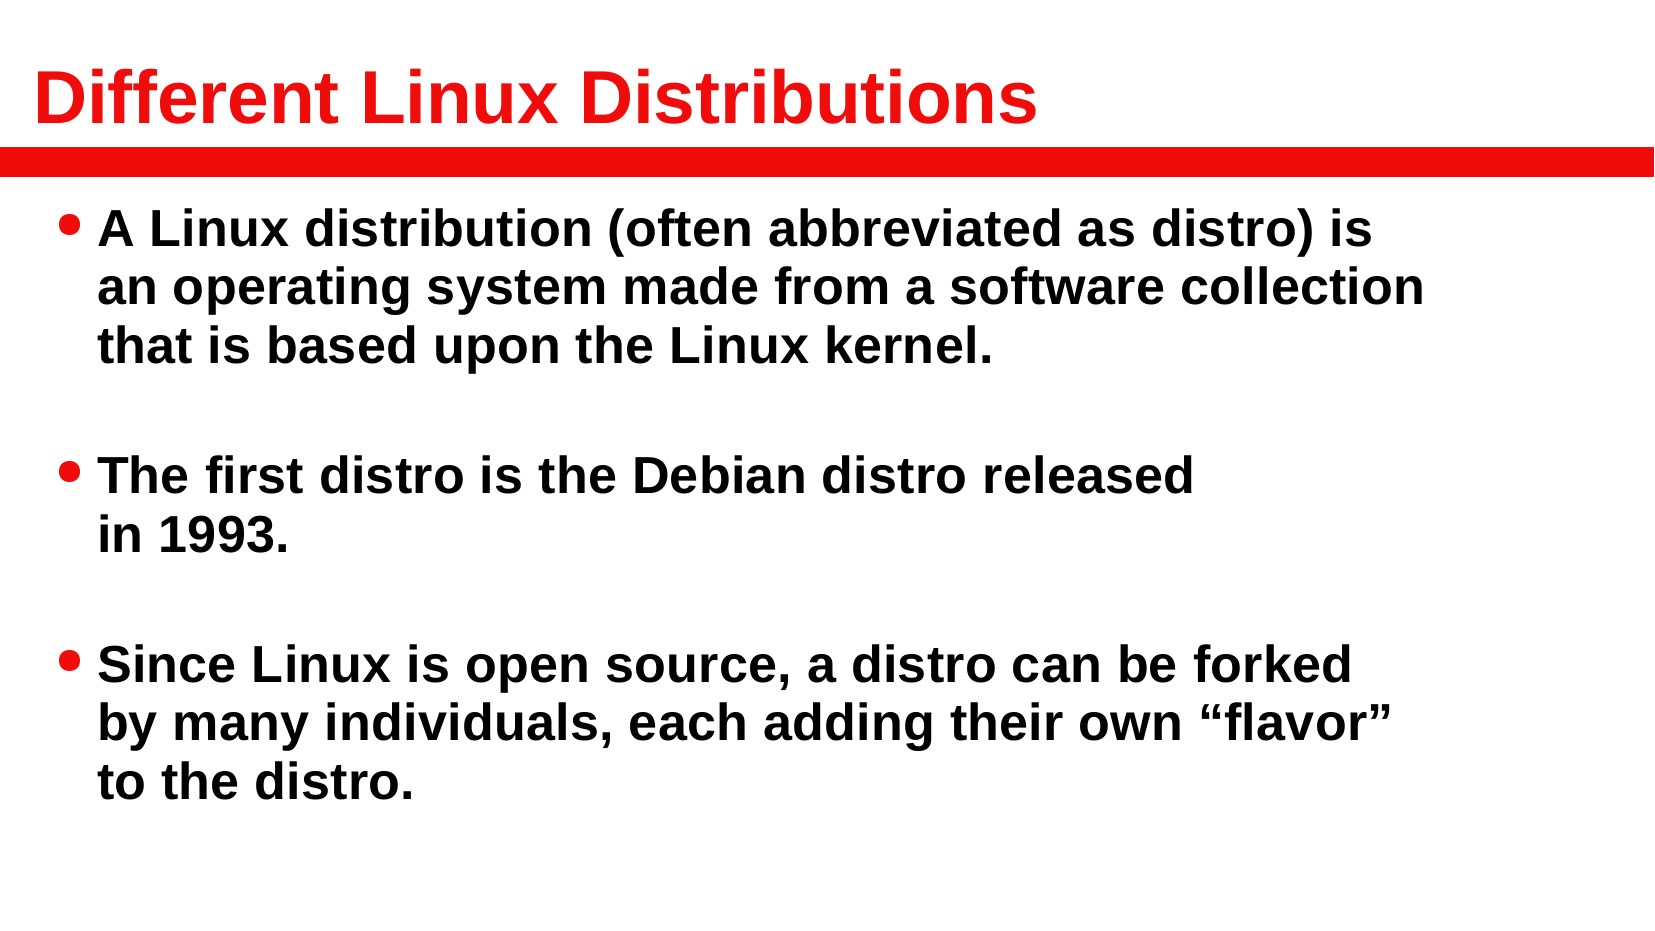

# Different Linux Distributions

A Linux distribution (often abbreviated as distro) is an operating system made from a software collection that is based upon the Linux kernel.

The first distro is the Debian distro released
in 1993.

Since Linux is open source, a distro can be forked
by many individuals, each adding their own “flavor”
to the distro.